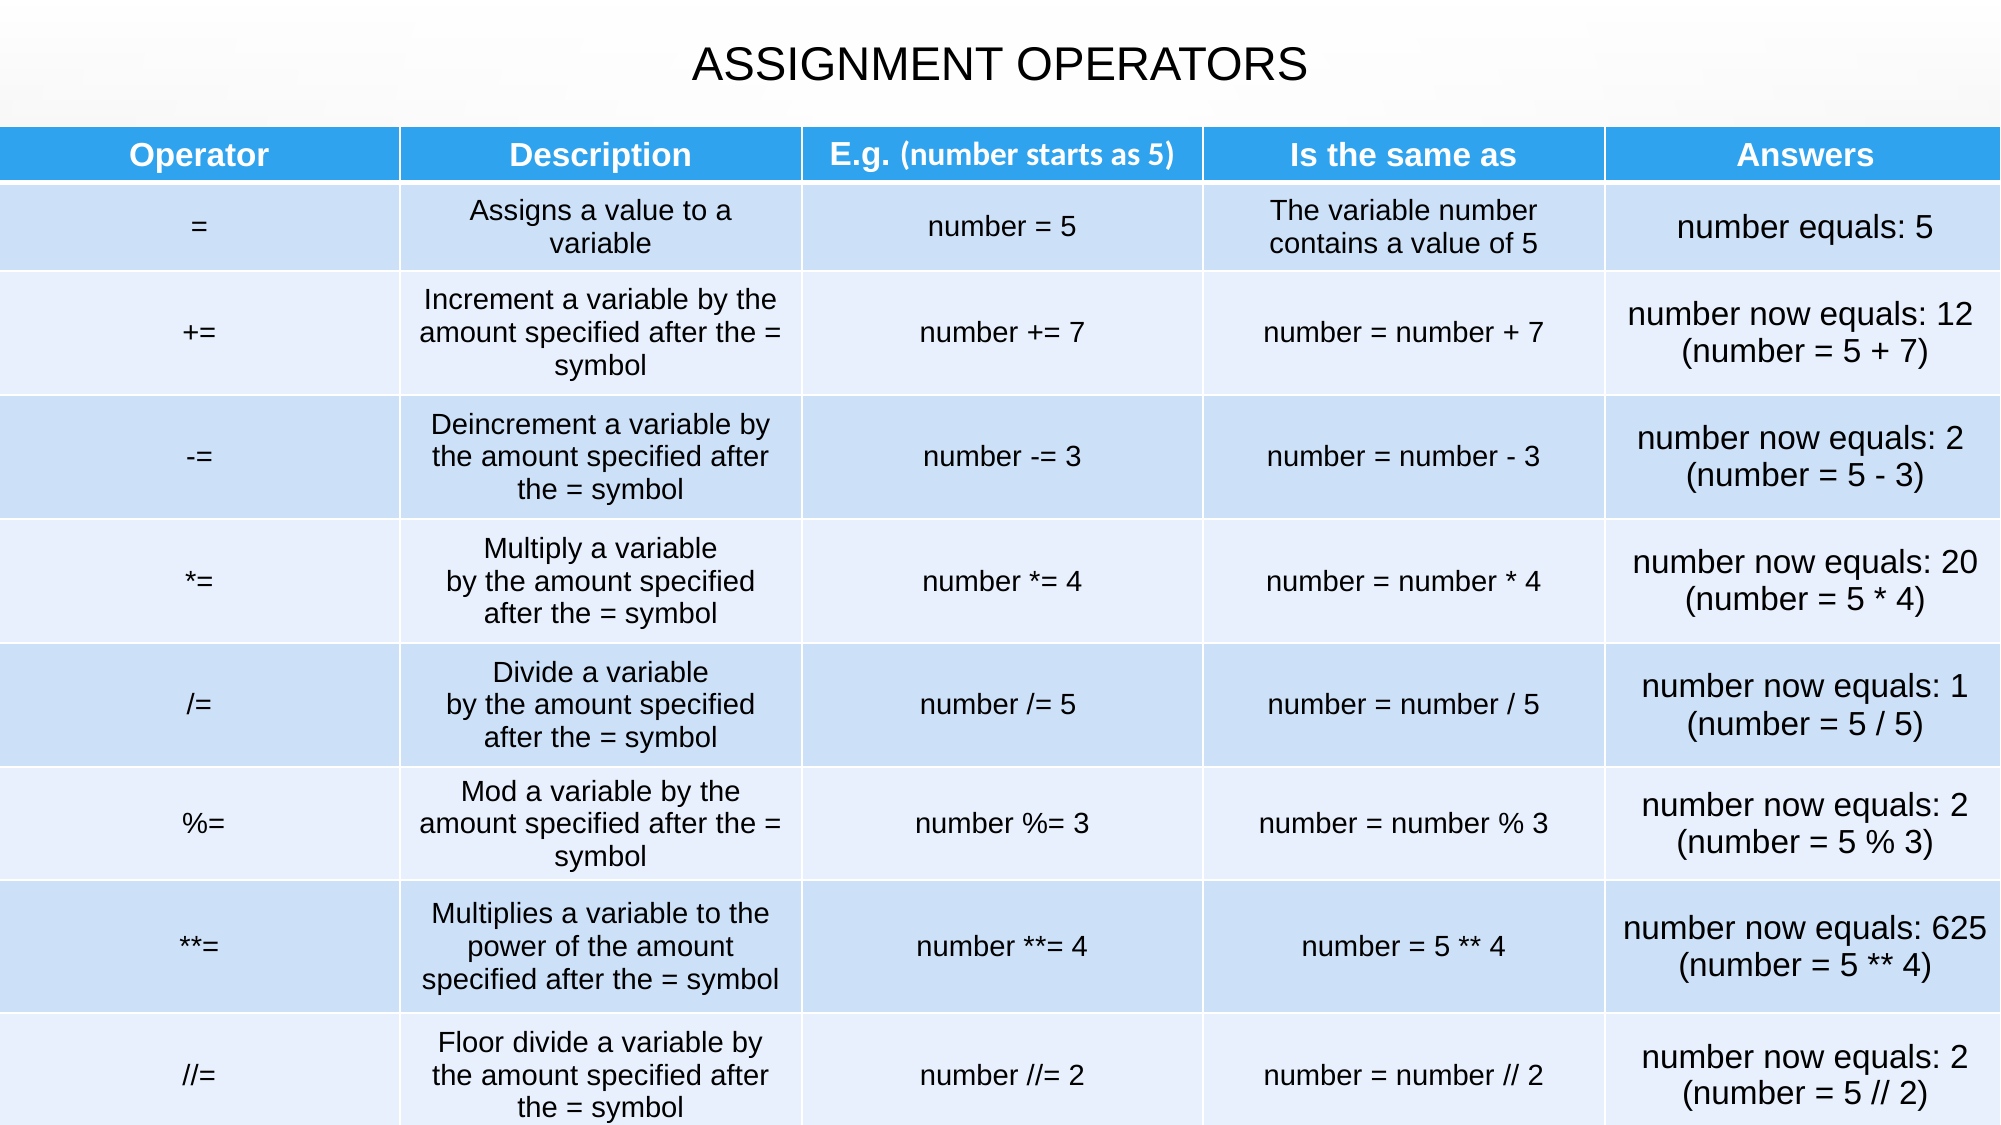

# ASSIGNMENT OPERATORS
| Operator | Description | E.g. (number starts as 5) | Is the same as | Answers |
| --- | --- | --- | --- | --- |
| = | Assigns a value to a variable | number = 5 | The variable number contains a value of 5 | number equals: 5 |
| += | Increment a variable by the amount specified after the = symbol | number += 7 | number = number + 7 | number now equals: 12  (number = 5 + 7) |
| -= | Deincrement a variable by the amount specified after the = symbol | number -= 3 | number = number - 3 | number now equals: 2  (number = 5 - 3) |
| \*= | Multiply a variable by the amount specified after the = symbol | number \*= 4 | number = number \* 4 | number now equals: 20 (number = 5 \* 4) |
| /= | Divide a variable by the amount specified after the = symbol | number /= 5 | number = number / 5 | number now equals: 1 (number = 5 / 5) |
| %= | Mod a variable by the amount specified after the = symbol | number %= 3 | number = number % 3 | number now equals: 2 (number = 5 % 3) |
| \*\*= | Multiplies a variable to the power of the amount specified after the = symbol | number \*\*= 4 | number = 5 \*\* 4 | number now equals: 625 (number = 5 \*\* 4) |
| //= | Floor divide a variable by the amount specified after the = symbol | number //= 2 | number = number // 2 | number now equals: 2 (number = 5 // 2) |